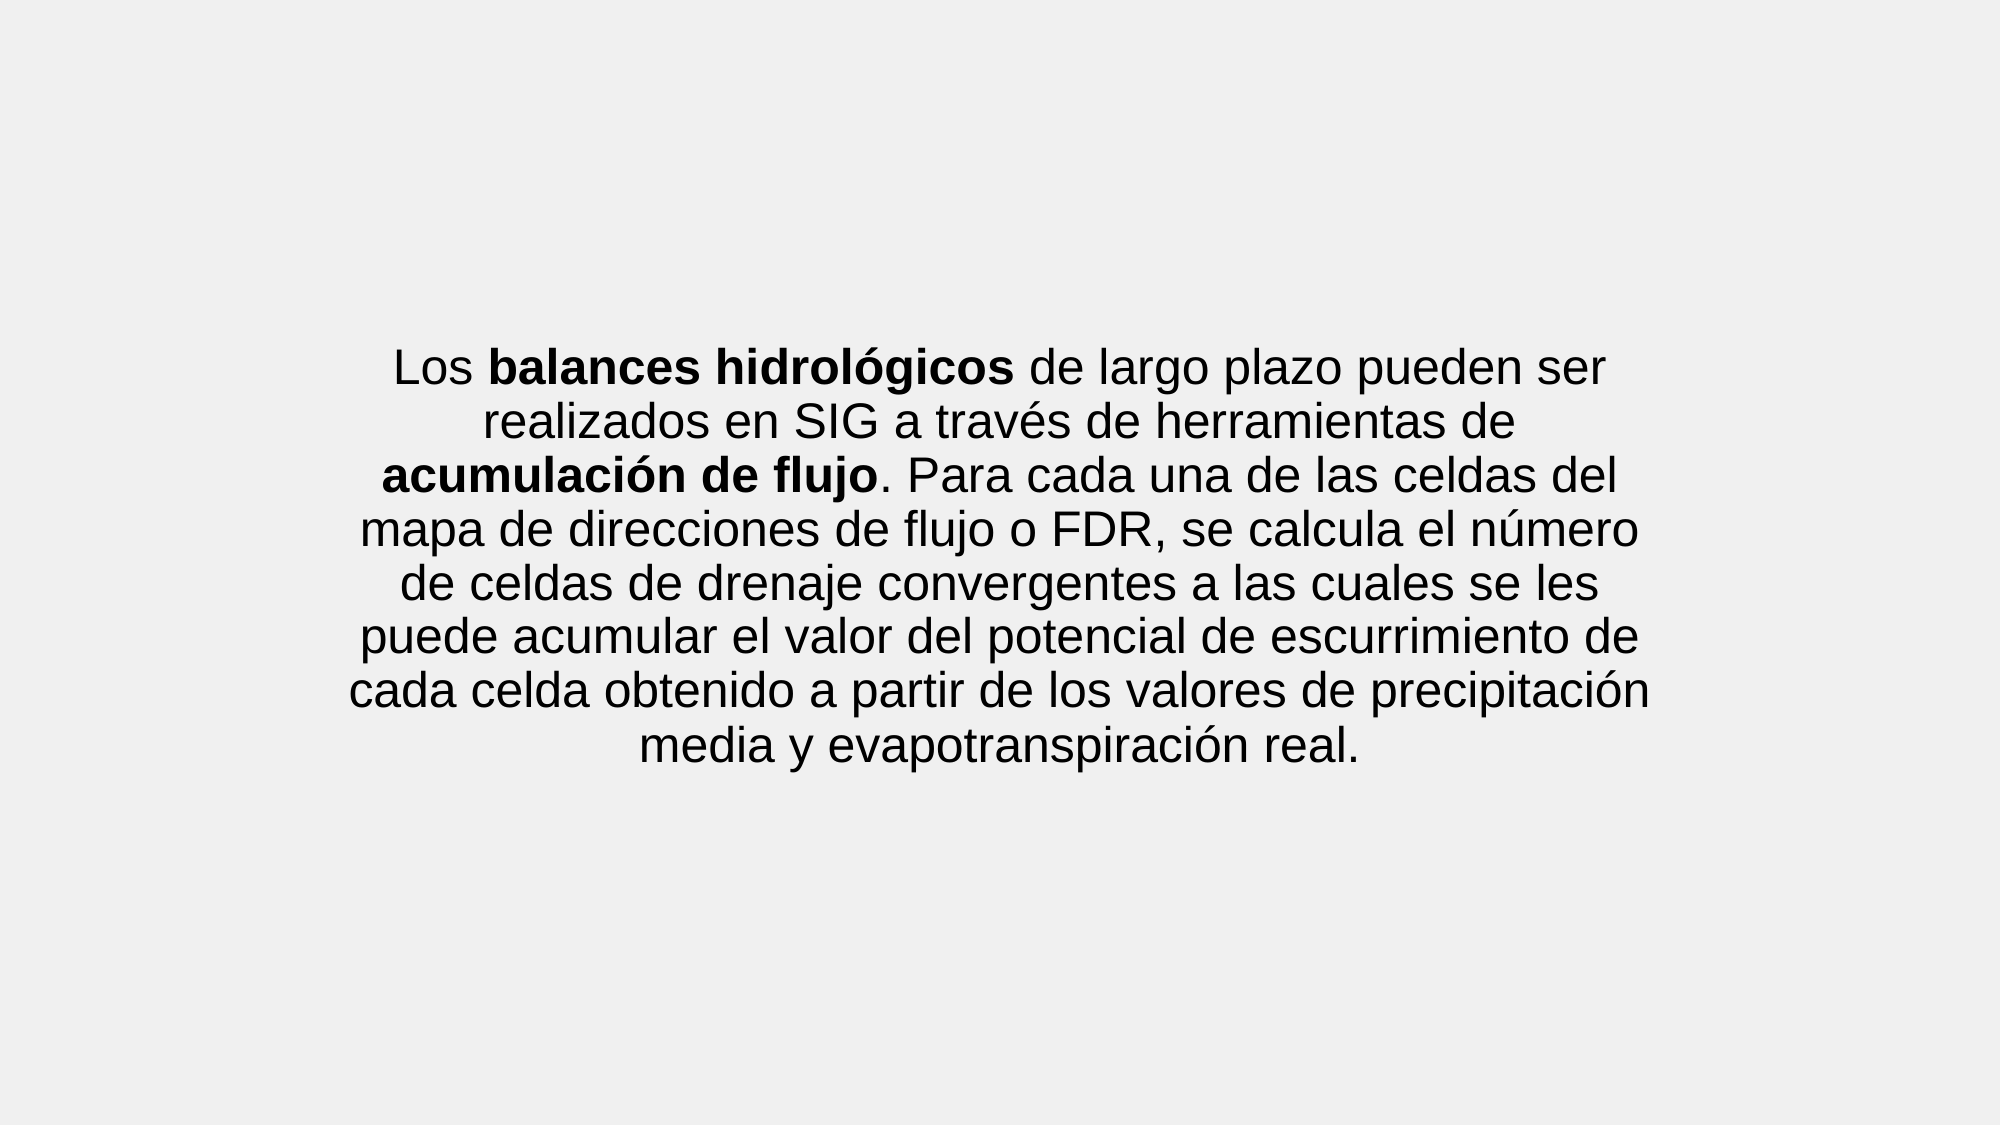

# Los balances hidrológicos de largo plazo pueden ser realizados en SIG a través de herramientas de acumulación de flujo. Para cada una de las celdas del mapa de direcciones de flujo o FDR, se calcula el número de celdas de drenaje convergentes a las cuales se les puede acumular el valor del potencial de escurrimiento de cada celda obtenido a partir de los valores de precipitación media y evapotranspiración real.